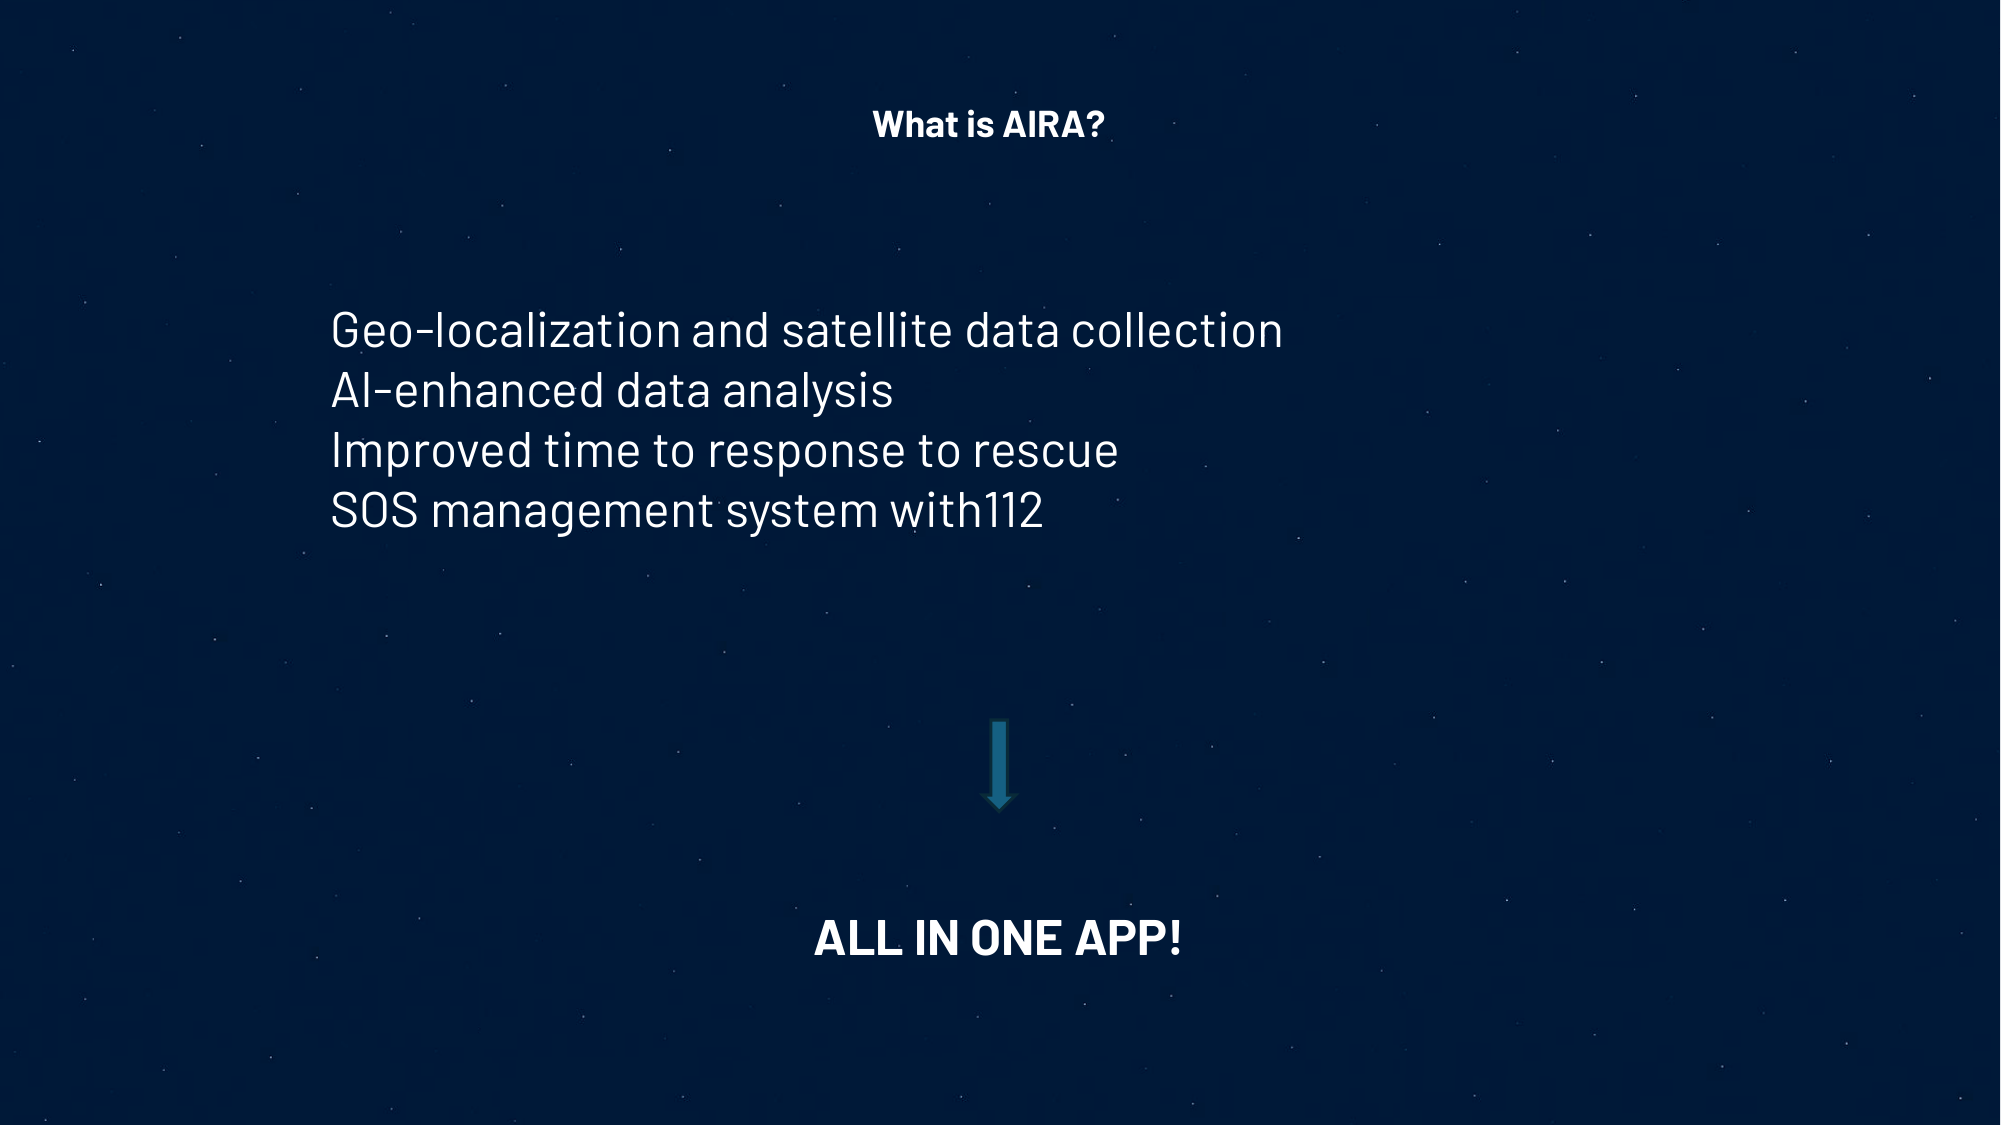

What is AIRA?
Geo-localization and satellite data collection
AI-enhanced data analysis
Improved time to response to rescue
SOS management system with112

ALL IN ONE APP!